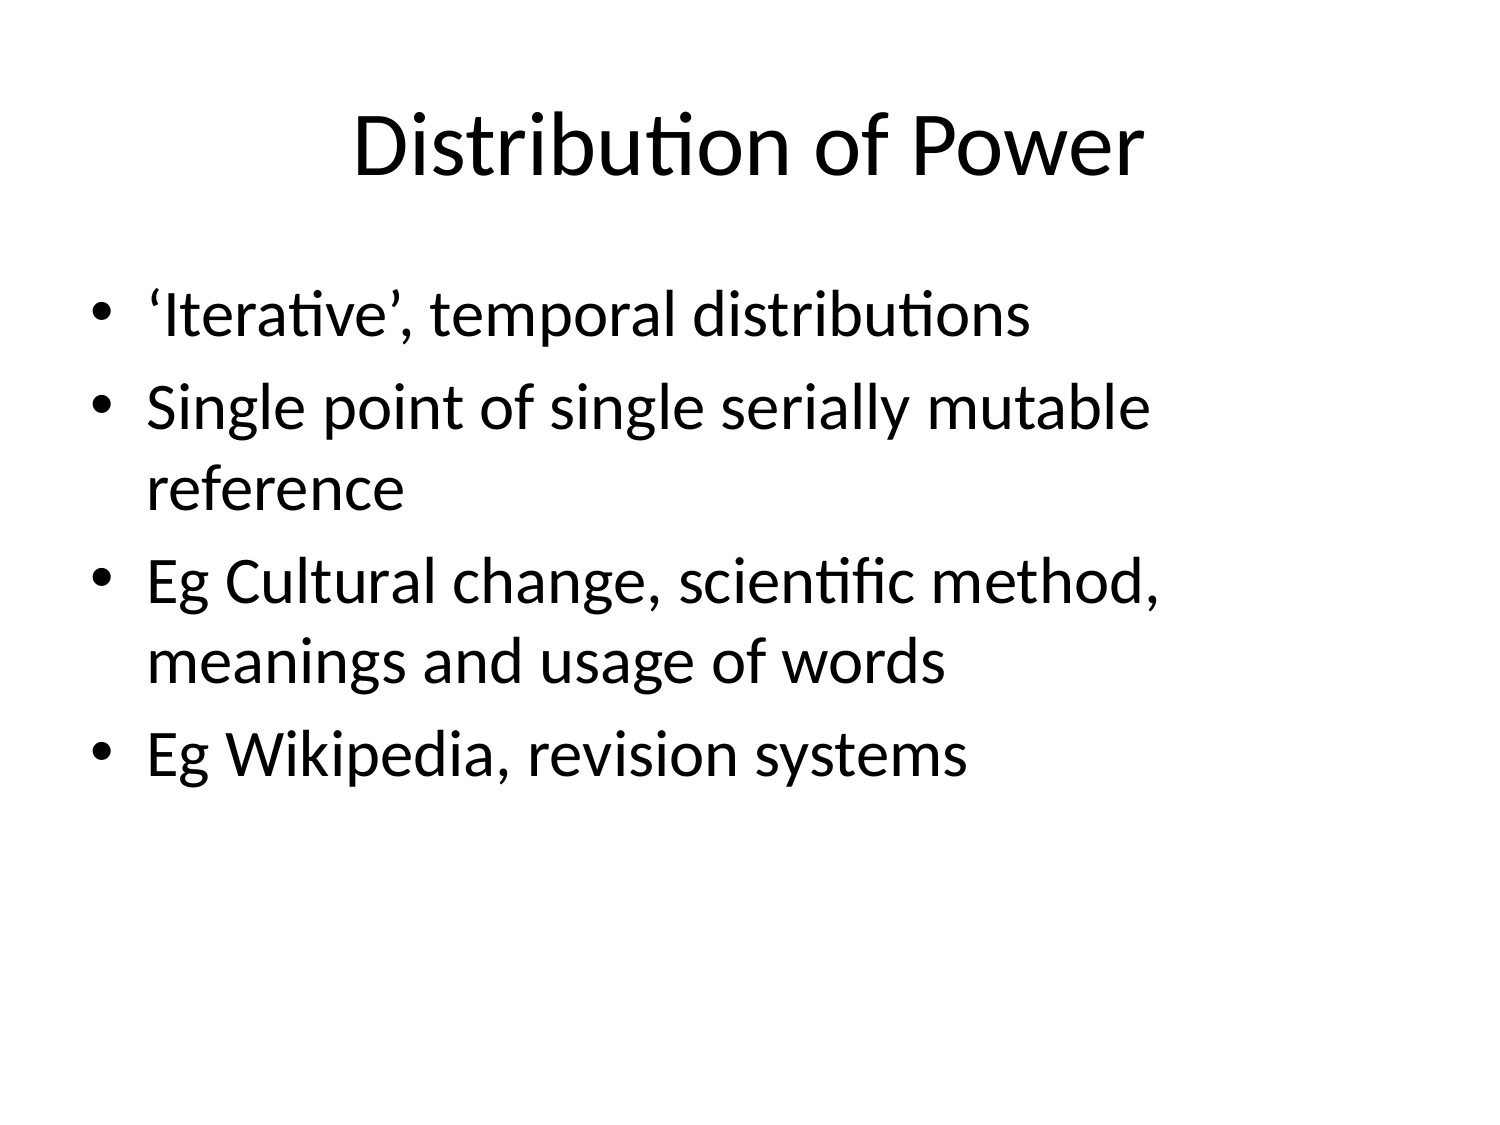

# Distribution of Power
‘Iterative’, temporal distributions
Single point of single serially mutable reference
Eg Cultural change, scientific method, meanings and usage of words
Eg Wikipedia, revision systems